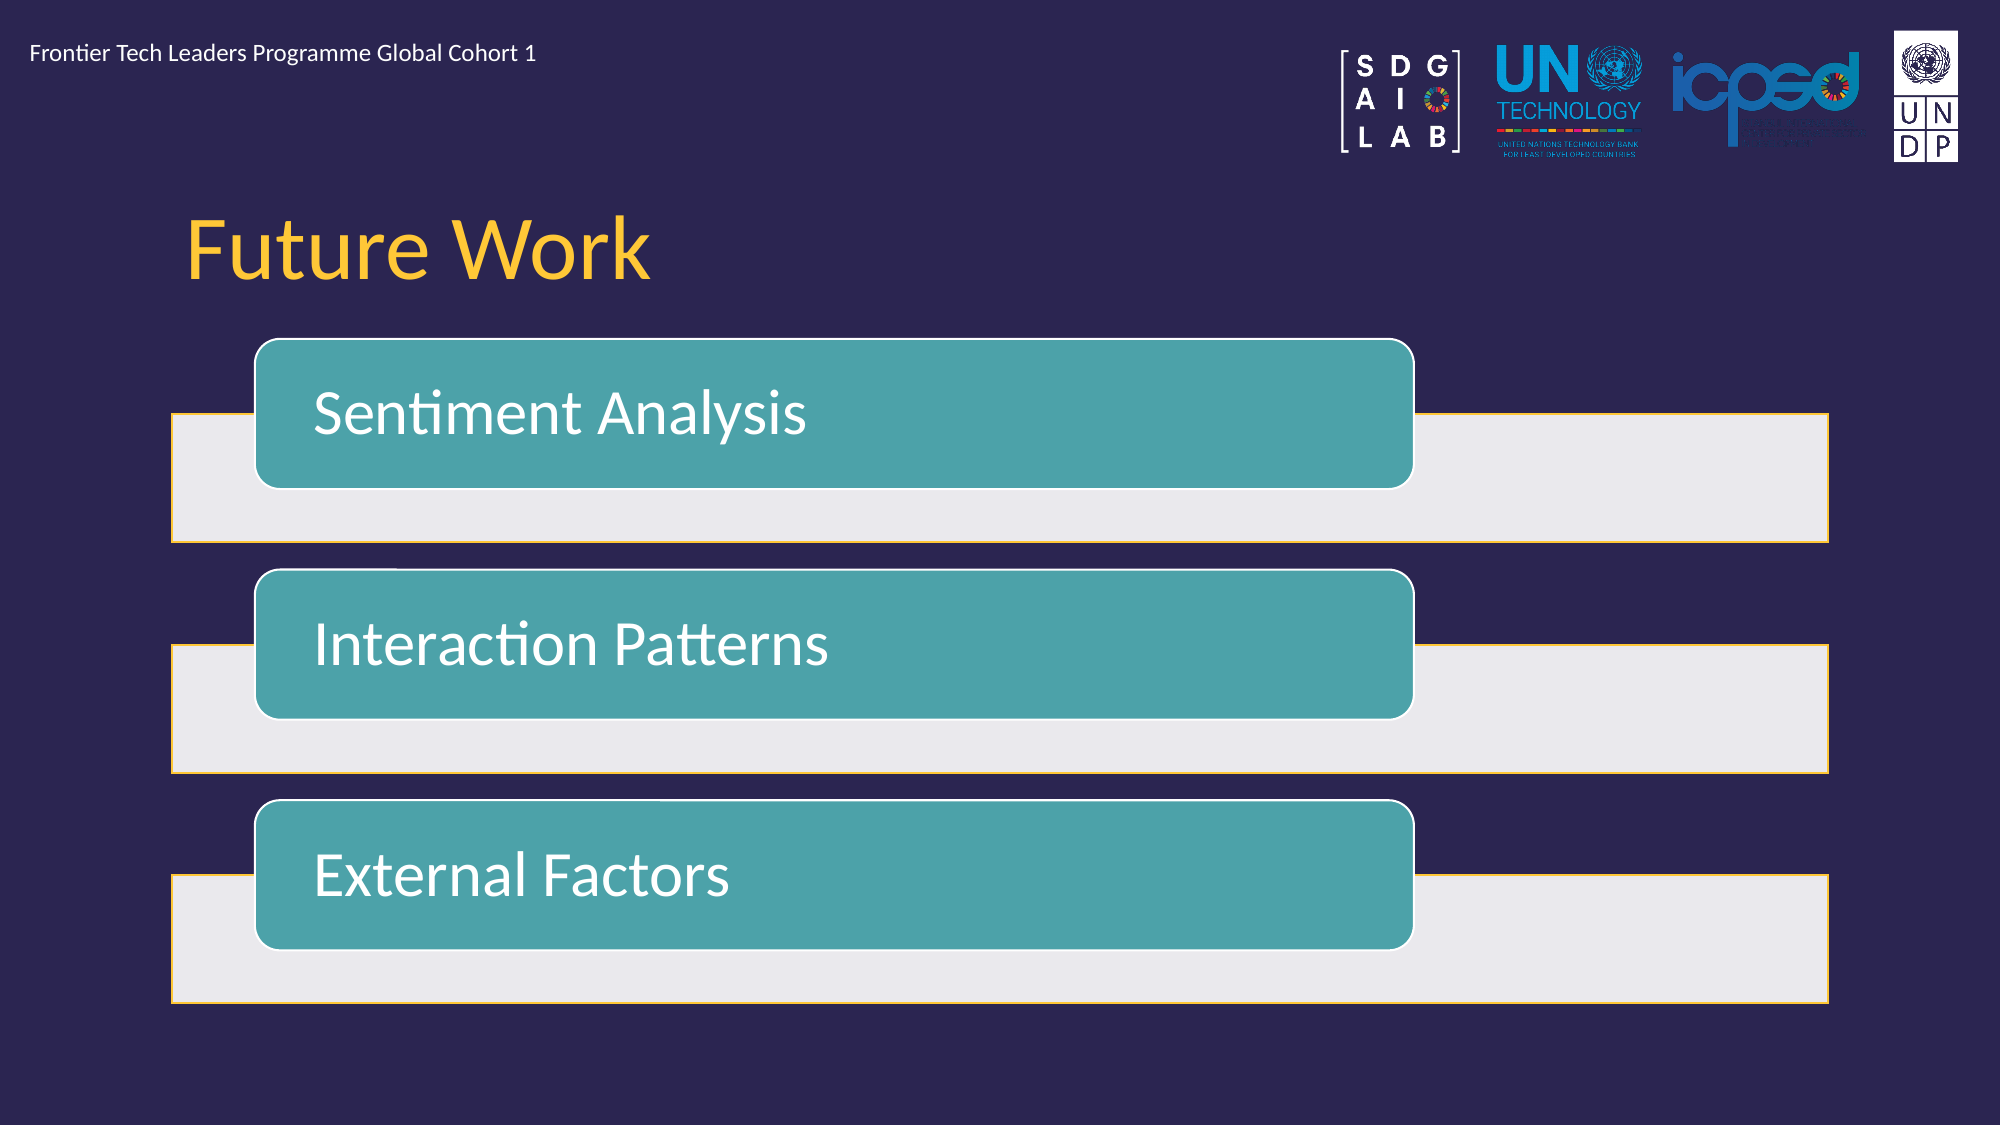

Frontier Tech Leaders Programme Global Cohort 1
# Future Work
Sentiment Analysis
Interaction Patterns
External Factors